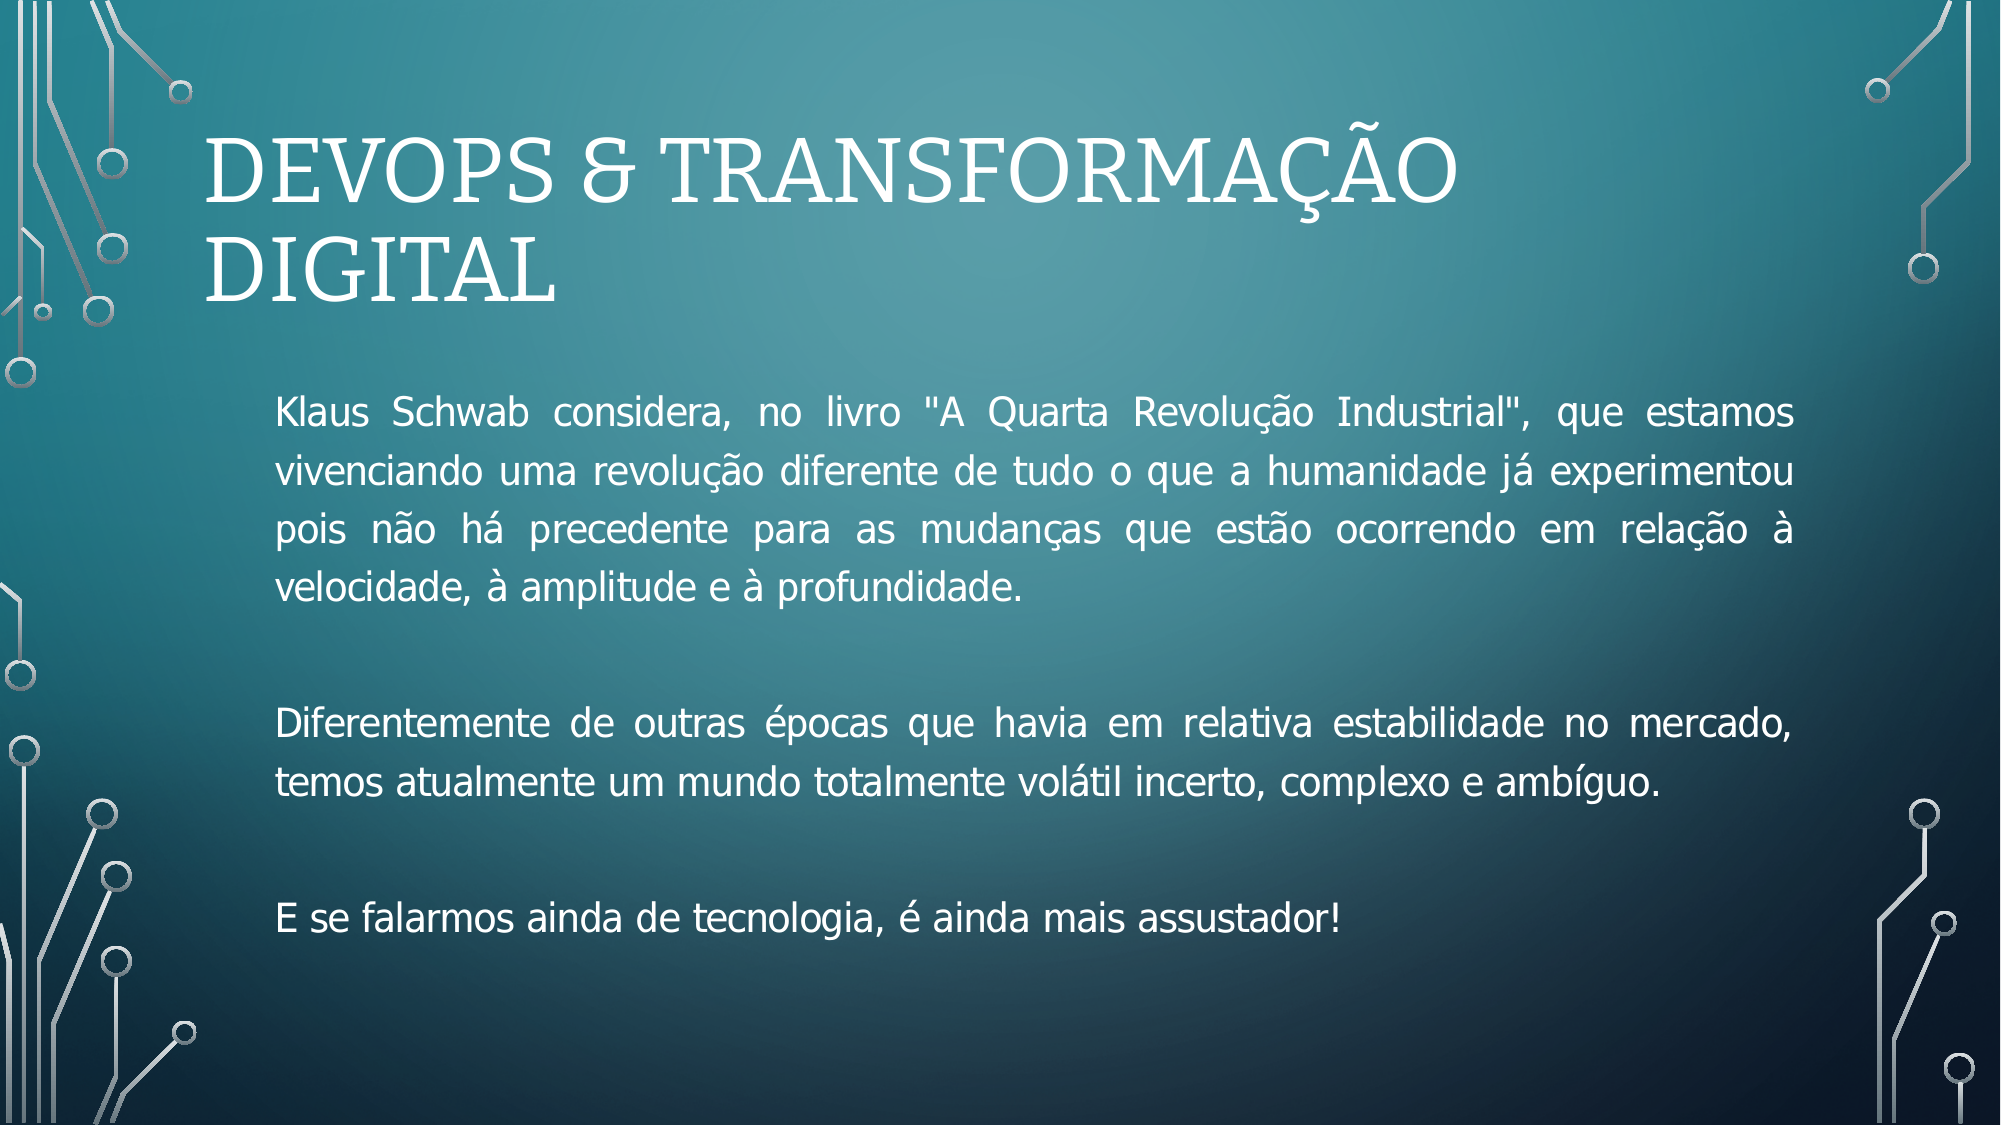

# DEVOPS & Transformação Digital
Klaus Schwab considera, no livro "A Quarta Revolução Industrial", que estamos vivenciando uma revolução diferente de tudo o que a humanidade já experimentou pois não há precedente para as mudanças que estão ocorrendo em relação à velocidade, à amplitude e à profundidade.

Diferentemente de outras épocas que havia em relativa estabilidade no mercado, temos atualmente um mundo totalmente volátil incerto, complexo e ambíguo.

E se falarmos ainda de tecnologia, é ainda mais assustador!